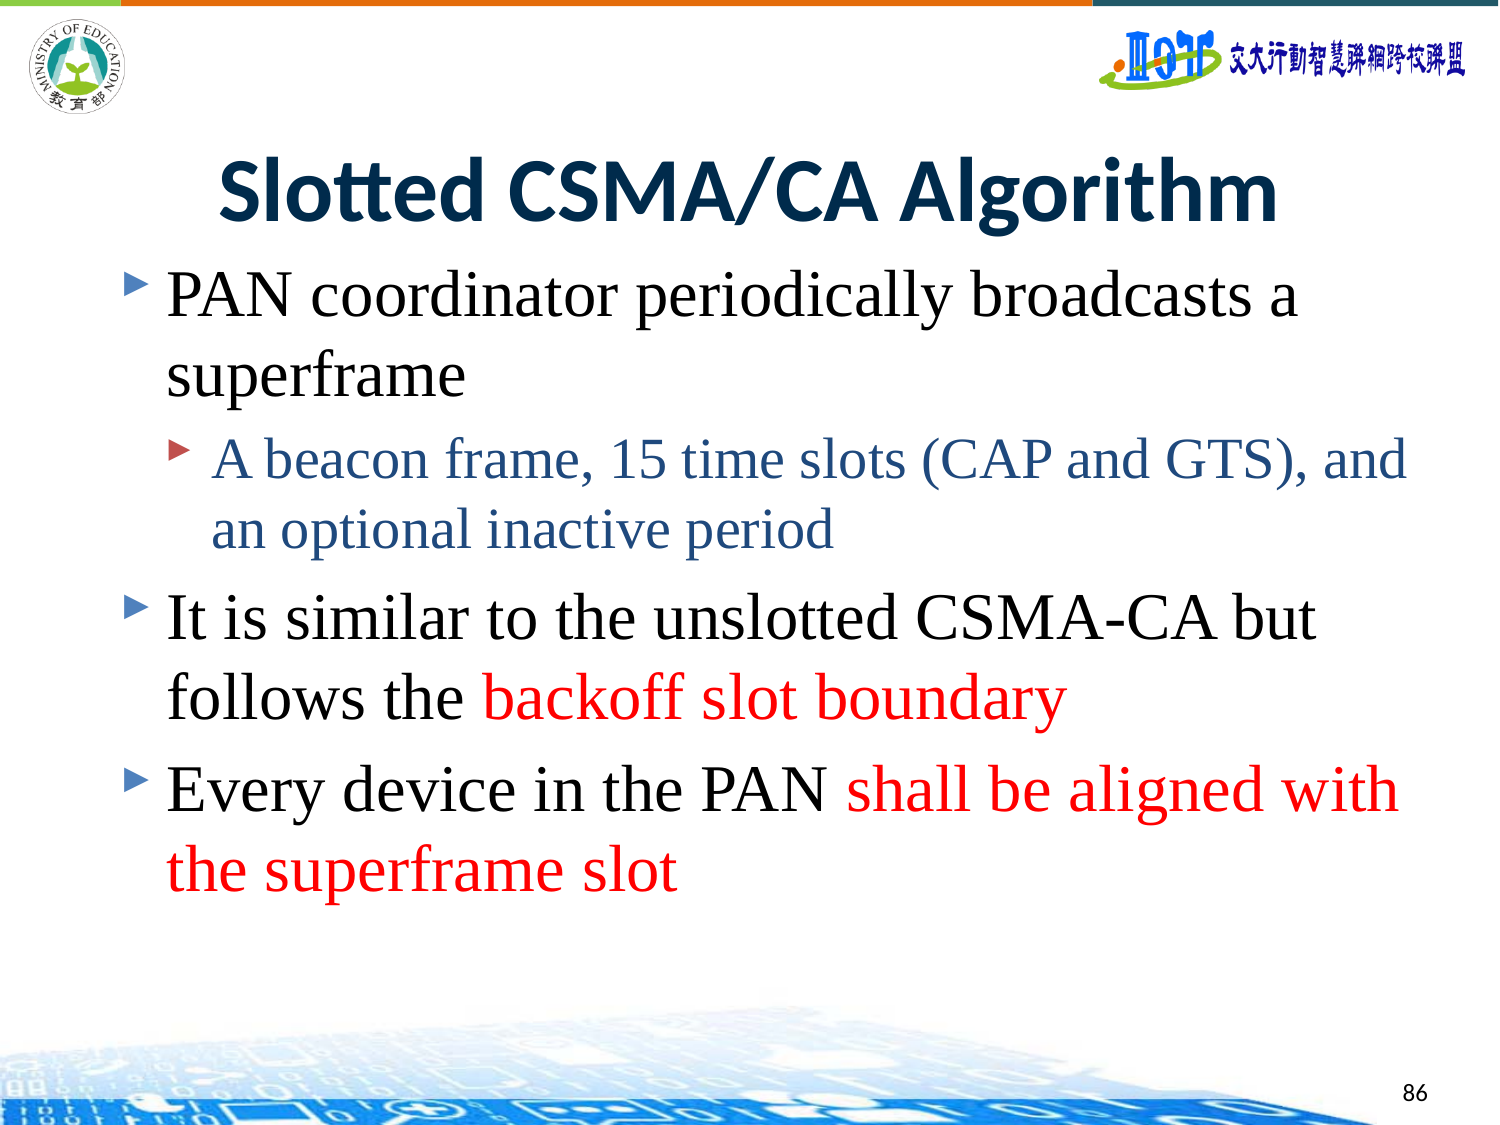

86
# Slotted CSMA/CA Algorithm
PAN coordinator periodically broadcasts a superframe
A beacon frame, 15 time slots (CAP and GTS), and an optional inactive period
It is similar to the unslotted CSMA-CA but follows the backoff slot boundary
Every device in the PAN shall be aligned with the superframe slot